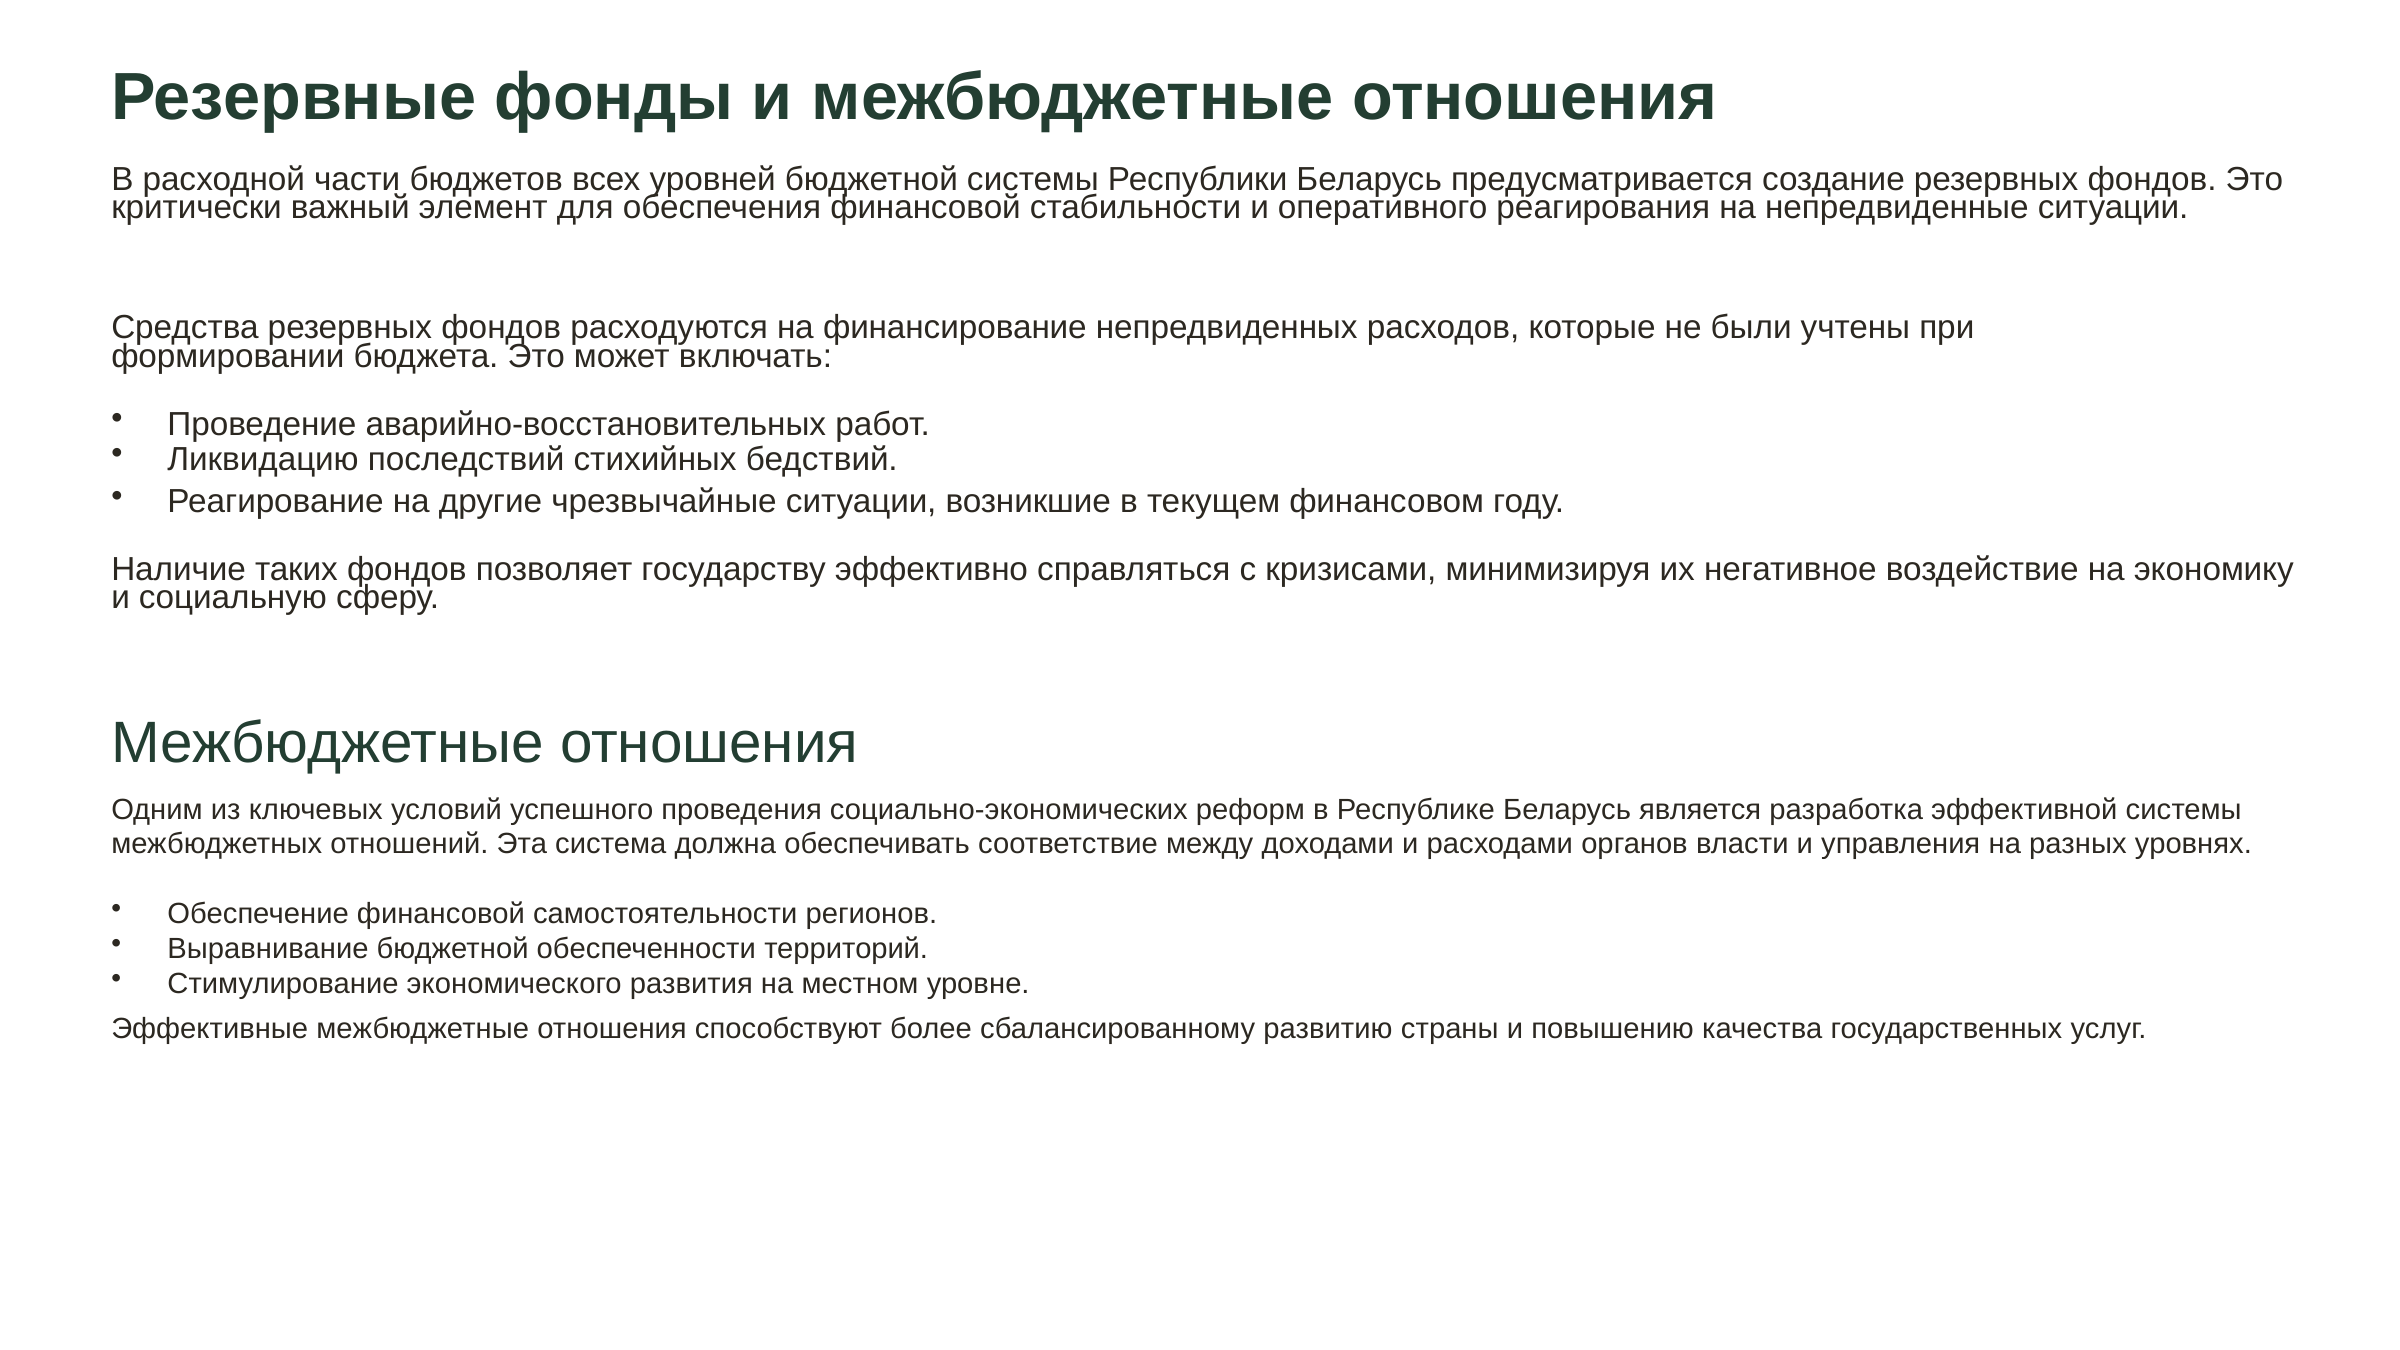

Резервные фонды и межбюджетные отношения
В расходной части бюджетов всех уровней бюджетной системы Республики Беларусь предусматривается создание резервных фондов. Это критически важный элемент для обеспечения финансовой стабильности и оперативного реагирования на непредвиденные ситуации.
Средства резервных фондов расходуются на финансирование непредвиденных расходов, которые не были учтены при формировании бюджета. Это может включать:
Проведение аварийно-восстановительных работ.
Ликвидацию последствий стихийных бедствий.
Реагирование на другие чрезвычайные ситуации, возникшие в текущем финансовом году.
Наличие таких фондов позволяет государству эффективно справляться с кризисами, минимизируя их негативное воздействие на экономику и социальную сферу.
Межбюджетные отношения
Одним из ключевых условий успешного проведения социально-экономических реформ в Республике Беларусь является разработка эффективной системы межбюджетных отношений. Эта система должна обеспечивать соответствие между доходами и расходами органов власти и управления на разных уровнях.
Обеспечение финансовой самостоятельности регионов.
Выравнивание бюджетной обеспеченности территорий.
Стимулирование экономического развития на местном уровне.
Эффективные межбюджетные отношения способствуют более сбалансированному развитию страны и повышению качества государственных услуг.